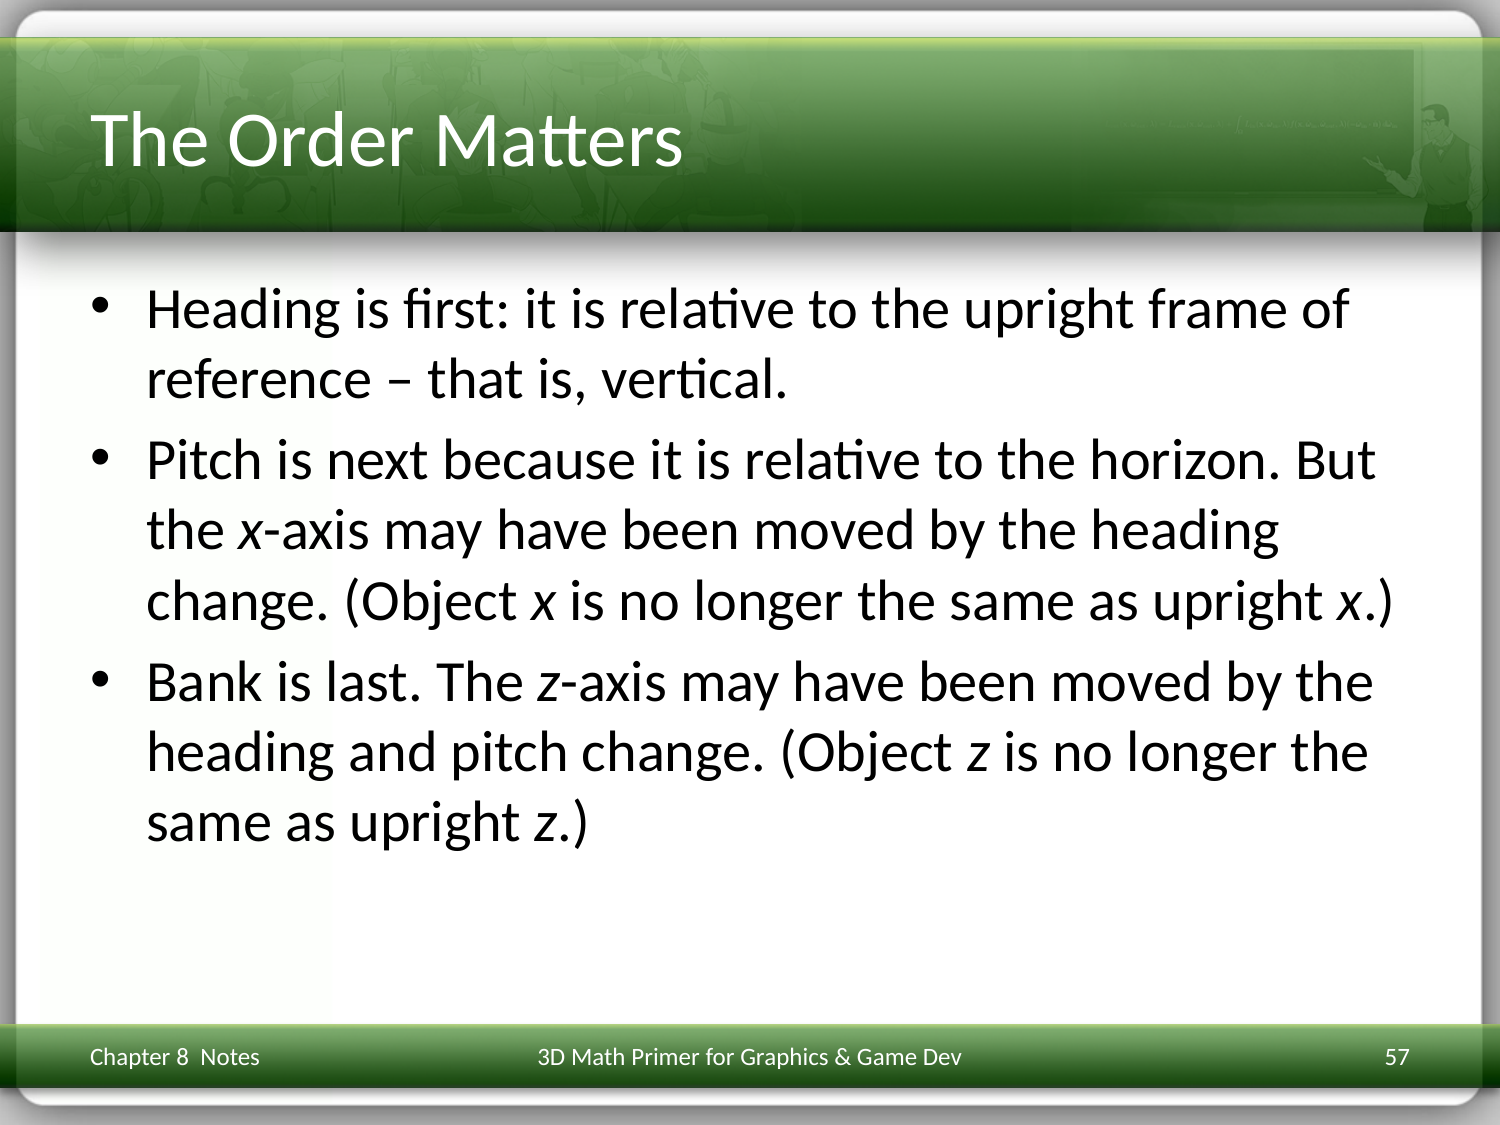

# The Order Matters
Heading is first: it is relative to the upright frame of reference – that is, vertical.
Pitch is next because it is relative to the horizon. But the x-axis may have been moved by the heading change. (Object x is no longer the same as upright x.)
Bank is last. The z-axis may have been moved by the heading and pitch change. (Object z is no longer the same as upright z.)

Chapter 8  Notes
3D Math Primer for Graphics & Game Dev
57